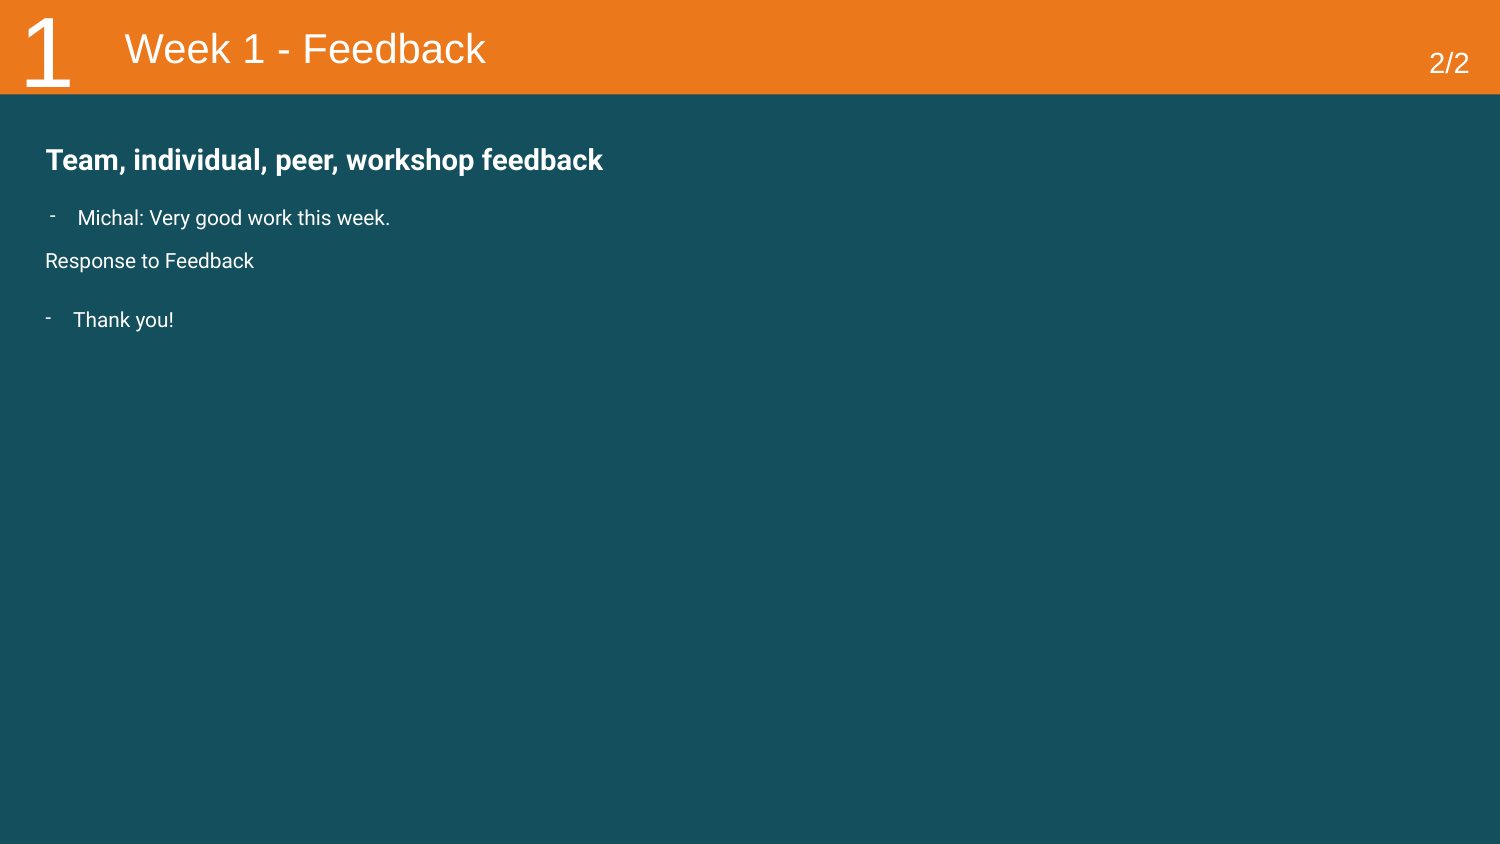

1
# Week 1 - Feedback
2/2
Team, individual, peer, workshop feedback
Michal: Very good work this week.
Response to Feedback
Thank you!